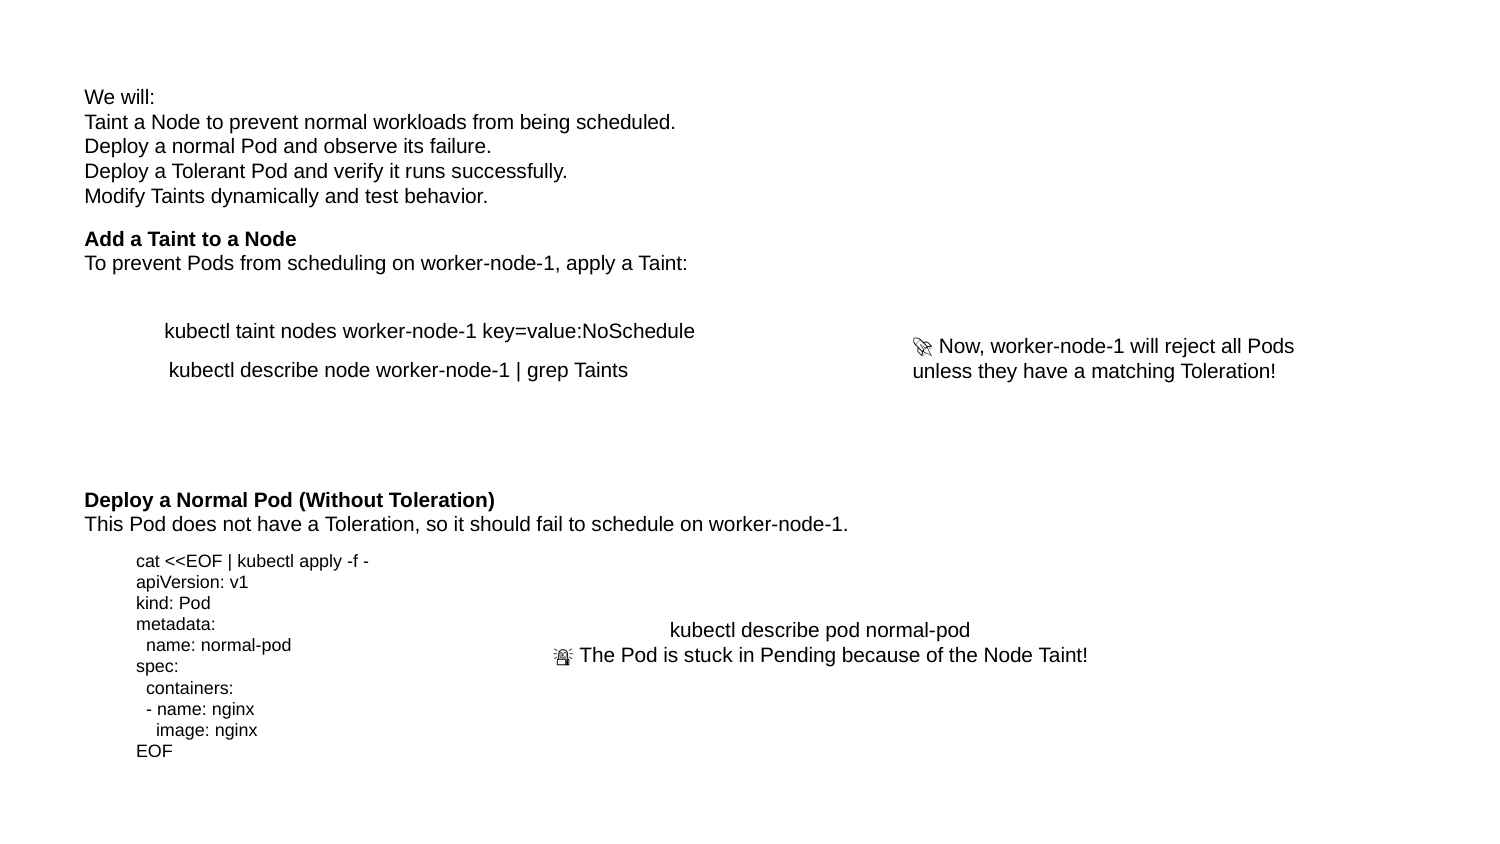

We will:
Taint a Node to prevent normal workloads from being scheduled.
Deploy a normal Pod and observe its failure.
Deploy a Tolerant Pod and verify it runs successfully.
Modify Taints dynamically and test behavior.
Add a Taint to a Node
To prevent Pods from scheduling on worker-node-1, apply a Taint:
kubectl taint nodes worker-node-1 key=value:NoSchedule
🚀 Now, worker-node-1 will reject all Pods unless they have a matching Toleration!
kubectl describe node worker-node-1 | grep Taints
Deploy a Normal Pod (Without Toleration)
This Pod does not have a Toleration, so it should fail to schedule on worker-node-1.
cat <<EOF | kubectl apply -f -
apiVersion: v1
kind: Pod
metadata:
  name: normal-pod
spec:
  containers:
  - name: nginx
    image: nginx
EOF
kubectl describe pod normal-pod
🚨 The Pod is stuck in Pending because of the Node Taint!